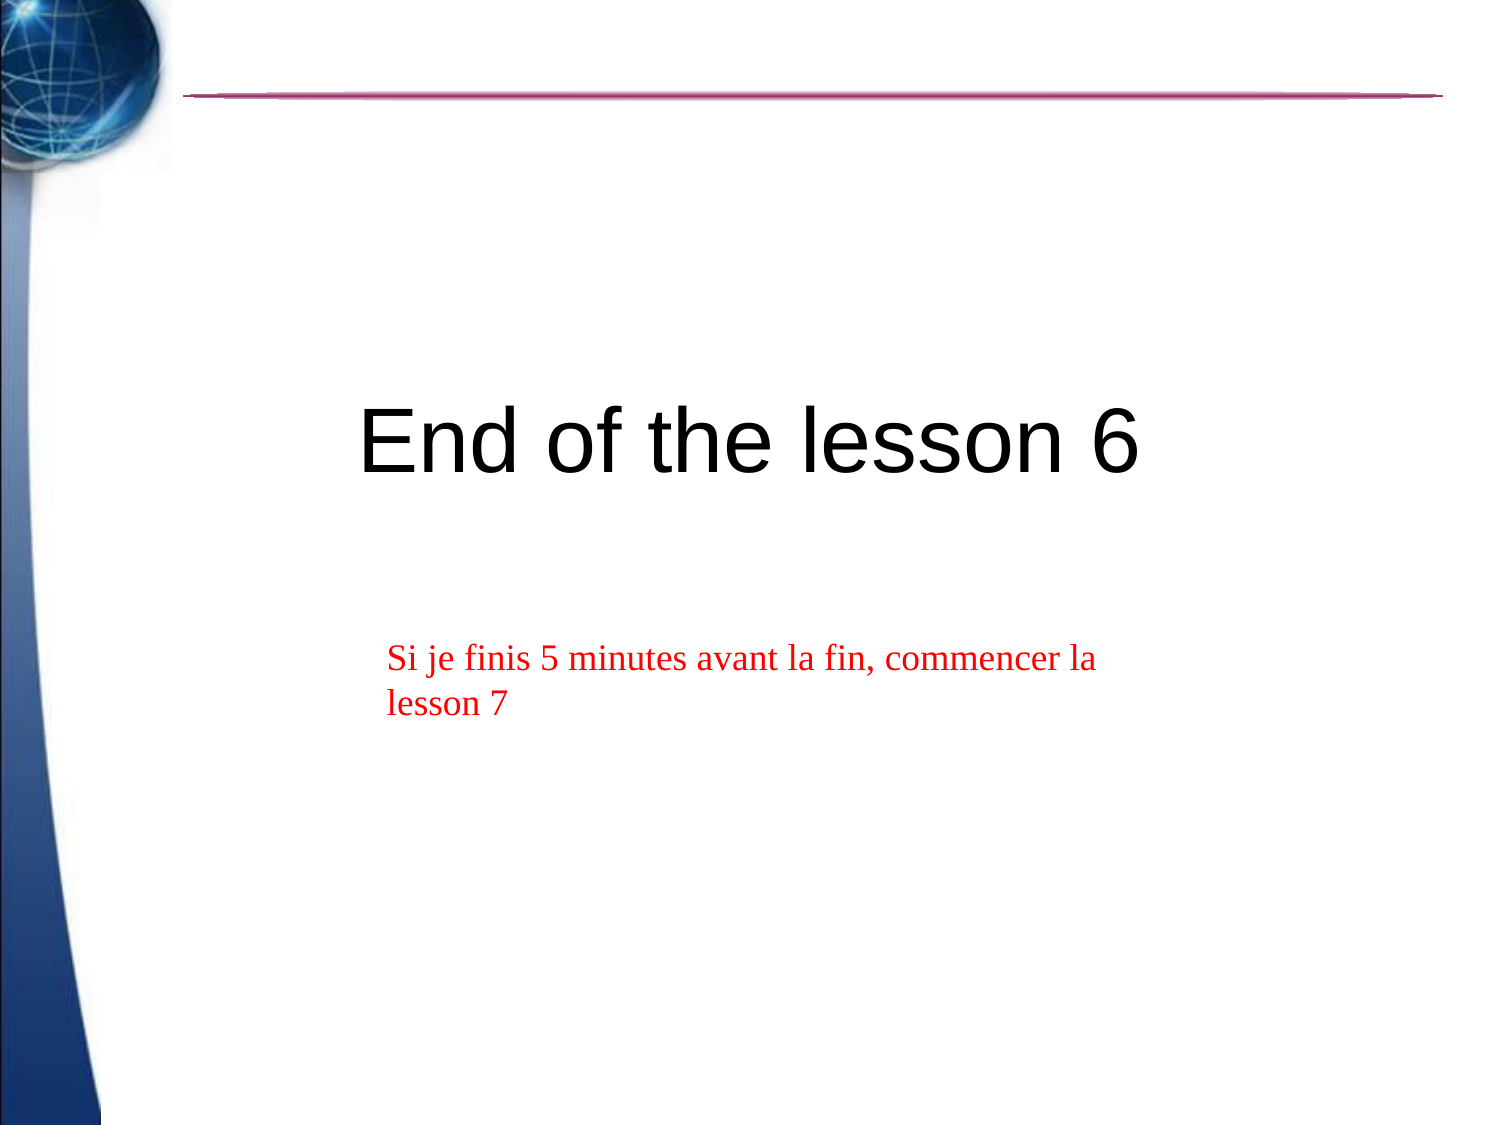

# End of the lesson 6
Si je finis 5 minutes avant la fin, commencer la lesson 7
109